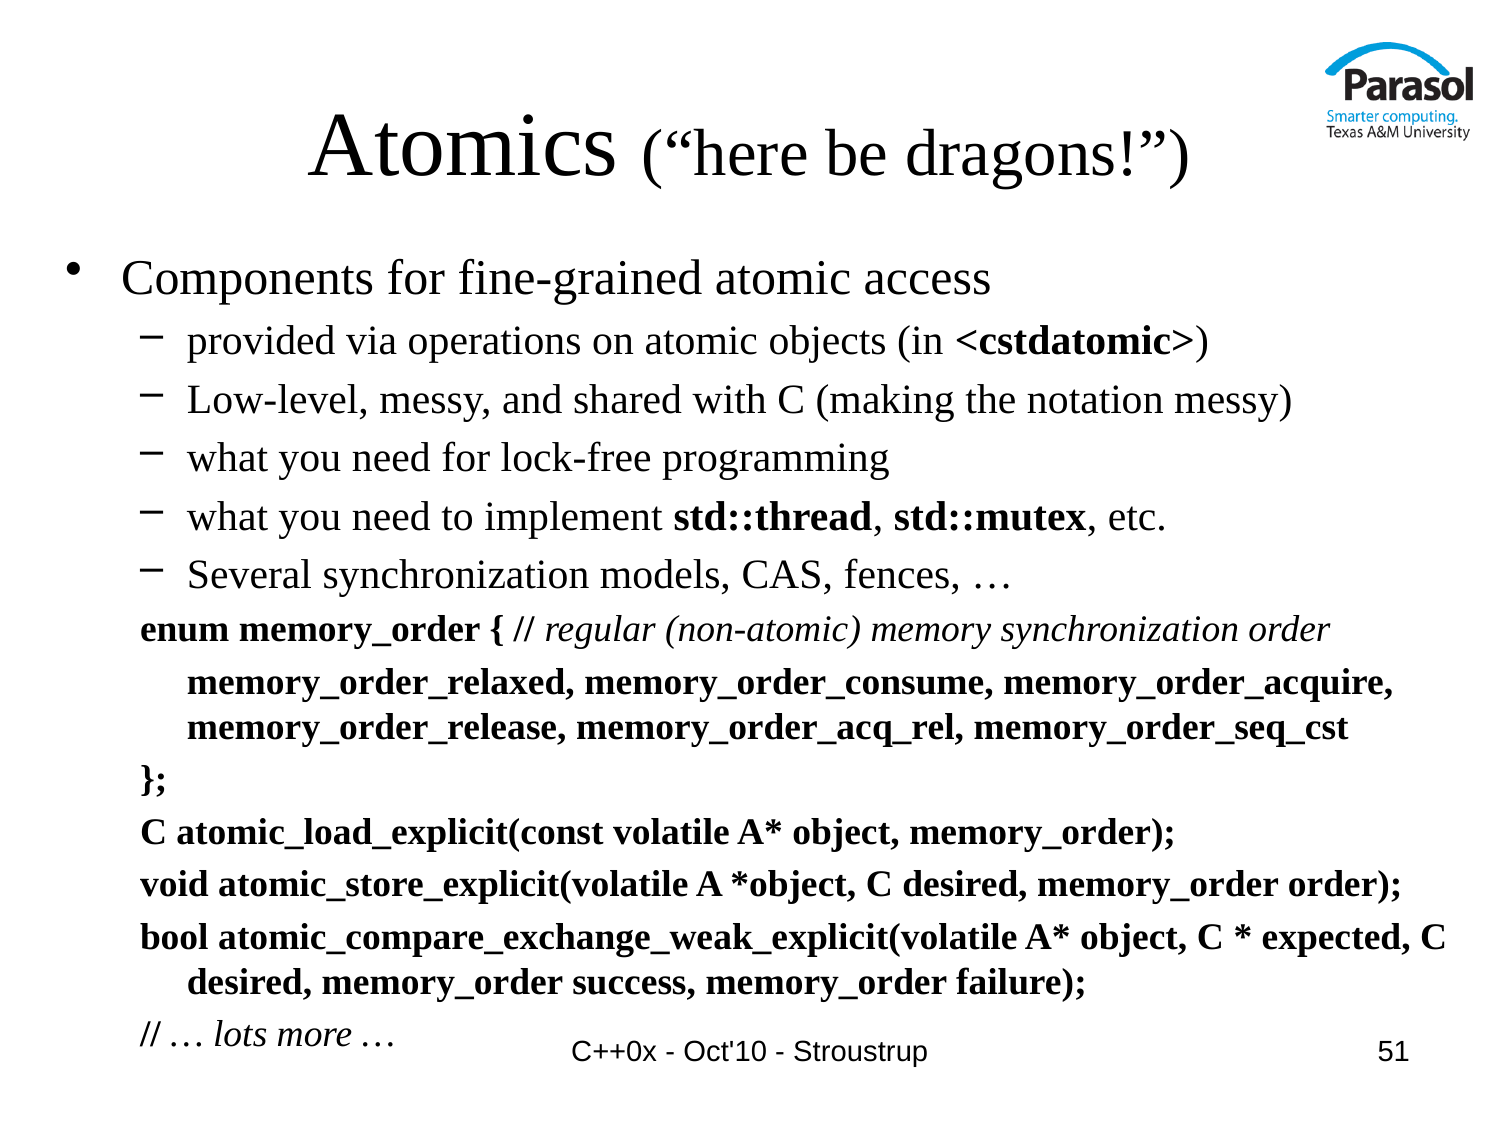

# Atomics (“here be dragons!”)
Components for fine-grained atomic access
provided via operations on atomic objects (in <cstdatomic>)
Low-level, messy, and shared with C (making the notation messy)
what you need for lock-free programming
what you need to implement std::thread, std::mutex, etc.
Several synchronization models, CAS, fences, …
enum memory_order { // regular (non-atomic) memory synchronization order
	memory_order_relaxed, memory_order_consume, memory_order_acquire, memory_order_release, memory_order_acq_rel, memory_order_seq_cst
};
C atomic_load_explicit(const volatile A* object, memory_order);
void atomic_store_explicit(volatile A *object, C desired, memory_order order);
bool atomic_compare_exchange_weak_explicit(volatile A* object, C * expected, C desired, memory_order success, memory_order failure);
// … lots more …
C++0x - Oct'10 - Stroustrup
51